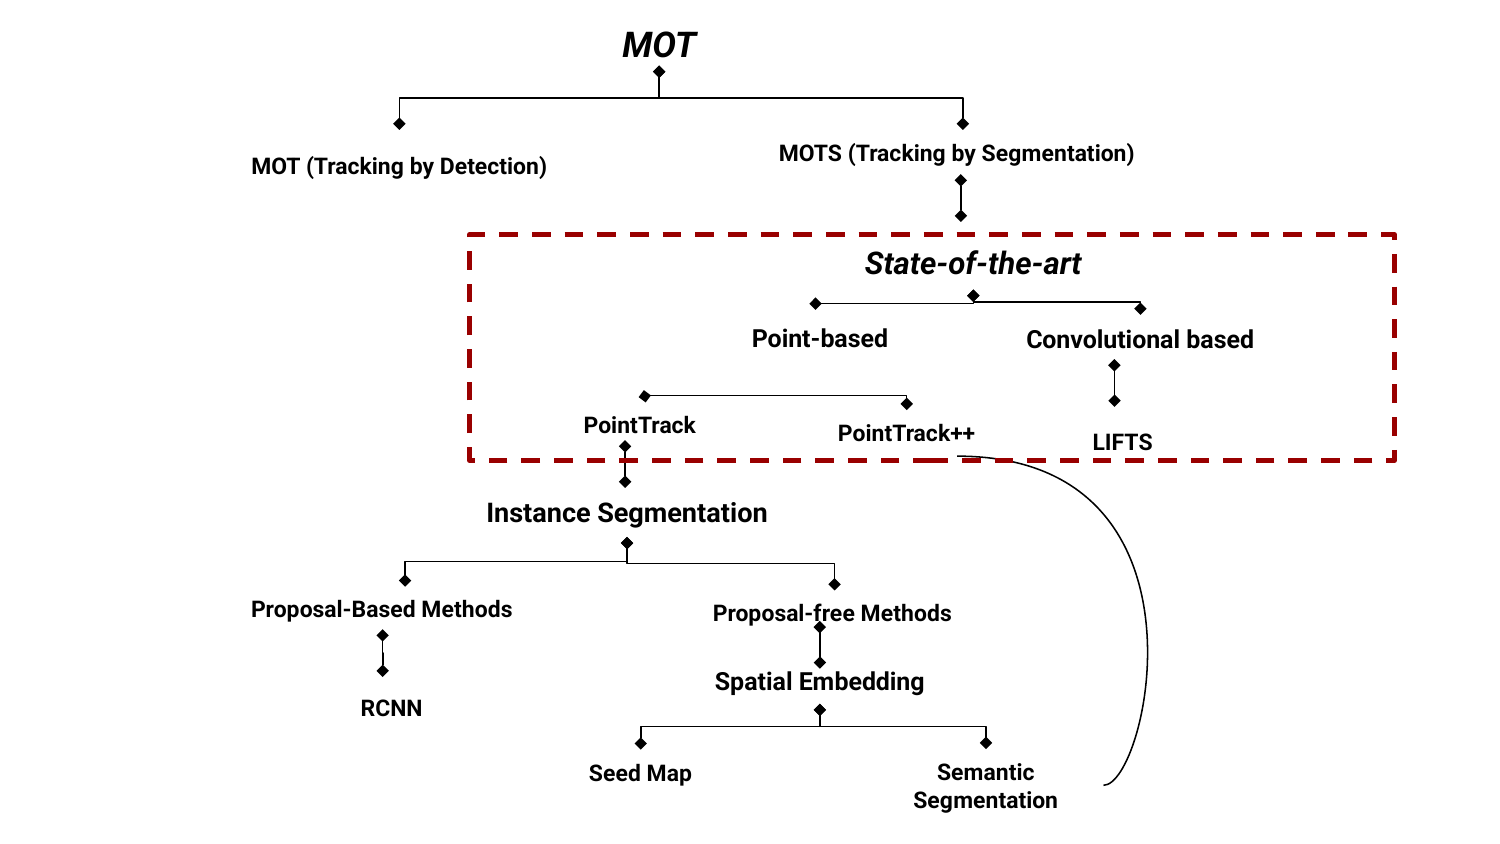

MOT

MOT (Tracking by Detection)
MOTS (Tracking by Segmentation)
State-of-the-art

Convolutional based
Point-based
PointTrack
PointTrack++
LIFTS
Instance Segmentation

Proposal-Based Methods
Proposal-free Methods
Spatial Embedding
RCNN
Semantic Segmentation
Seed Map